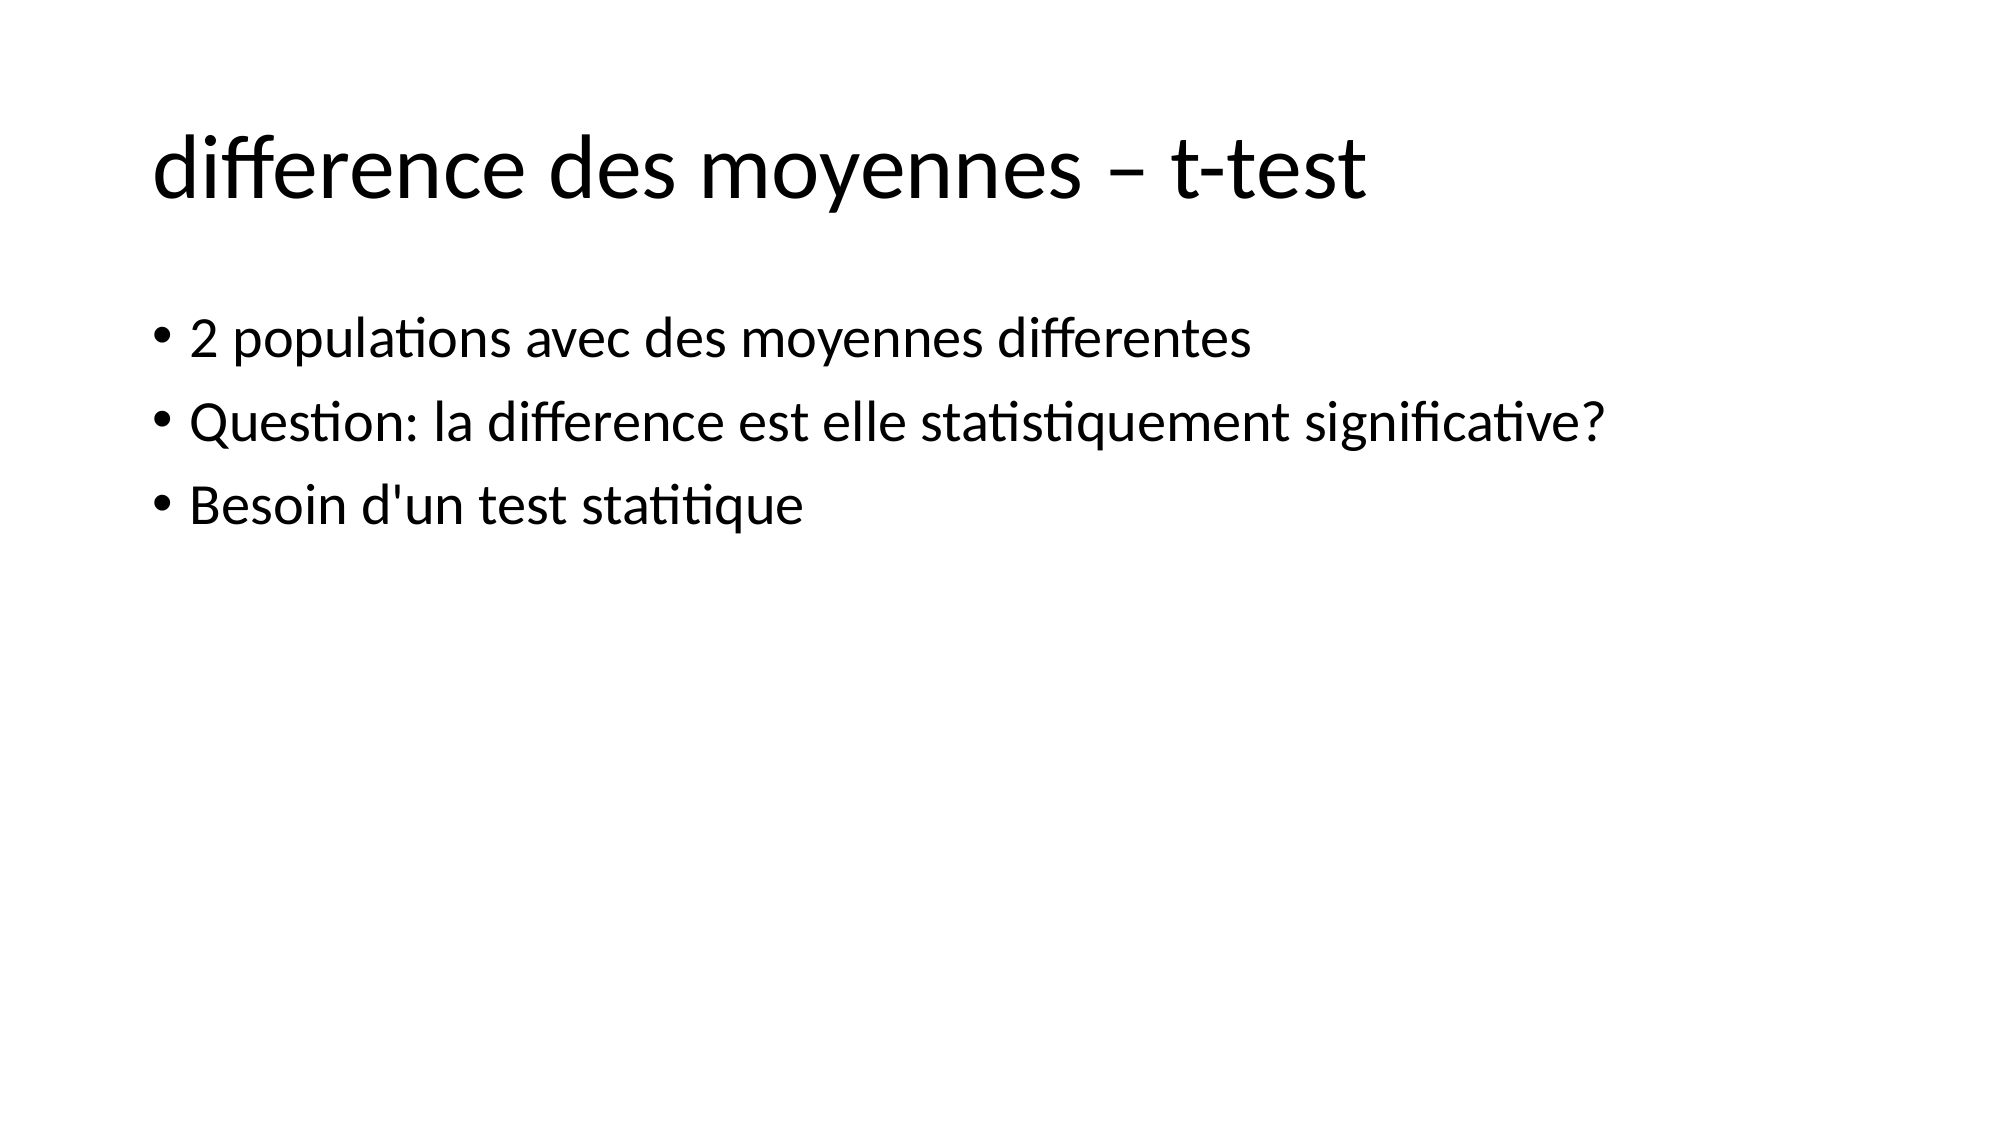

# difference des moyennes – t-test
2 populations avec des moyennes differentes
Question: la difference est elle statistiquement significative?
Besoin d'un test statitique